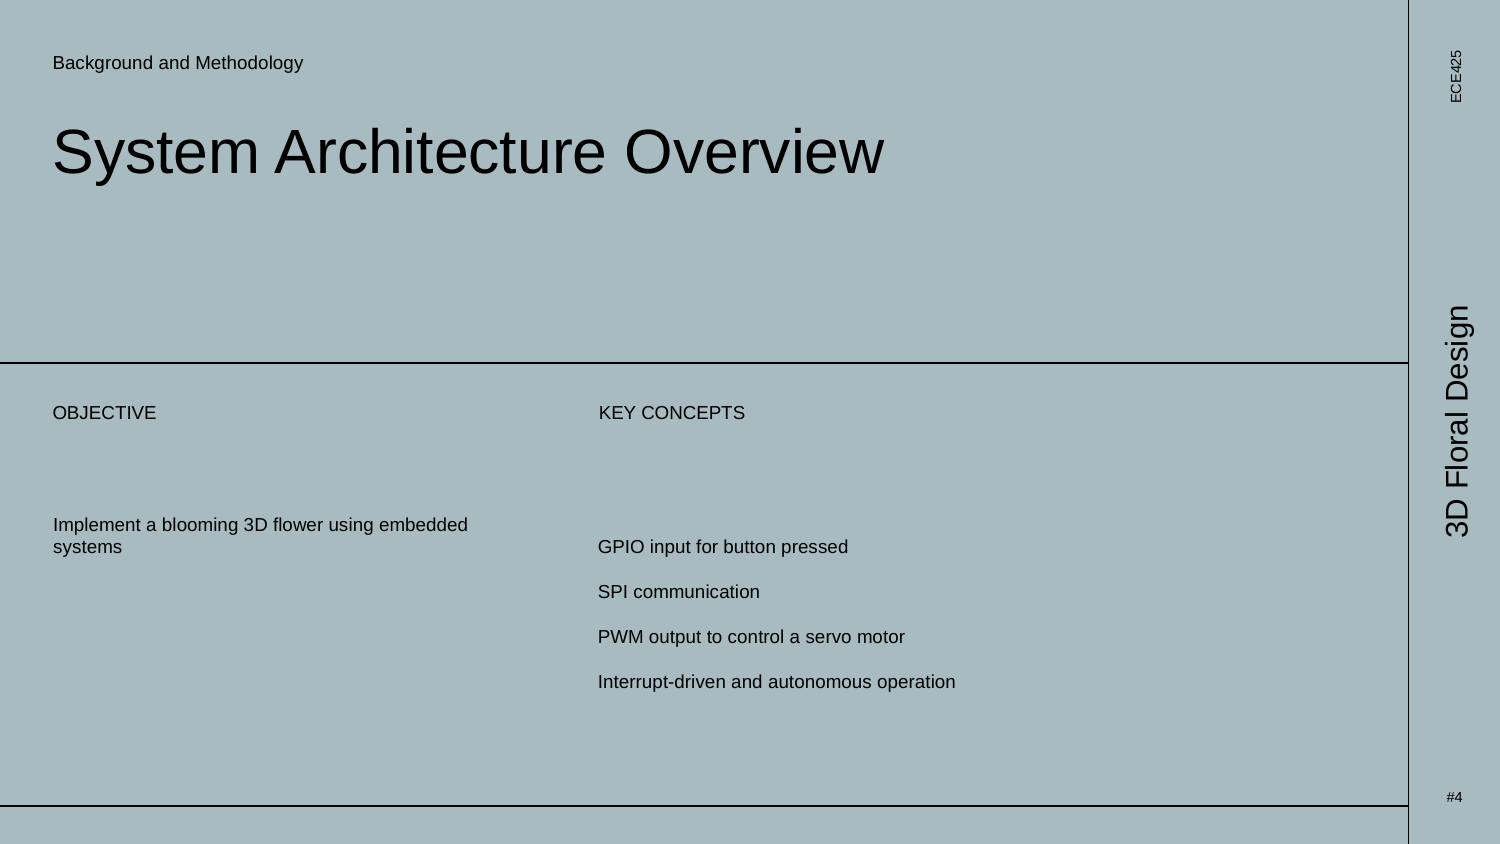

Background and Methodology
# ECE425
System Architecture Overview
3D Floral Design
OBJECTIVE
KEY CONCEPTS
Implement a blooming 3D flower using embedded systems
GPIO input for button pressed
SPI communication
PWM output to control a servo motor
Interrupt-driven and autonomous operation
#4